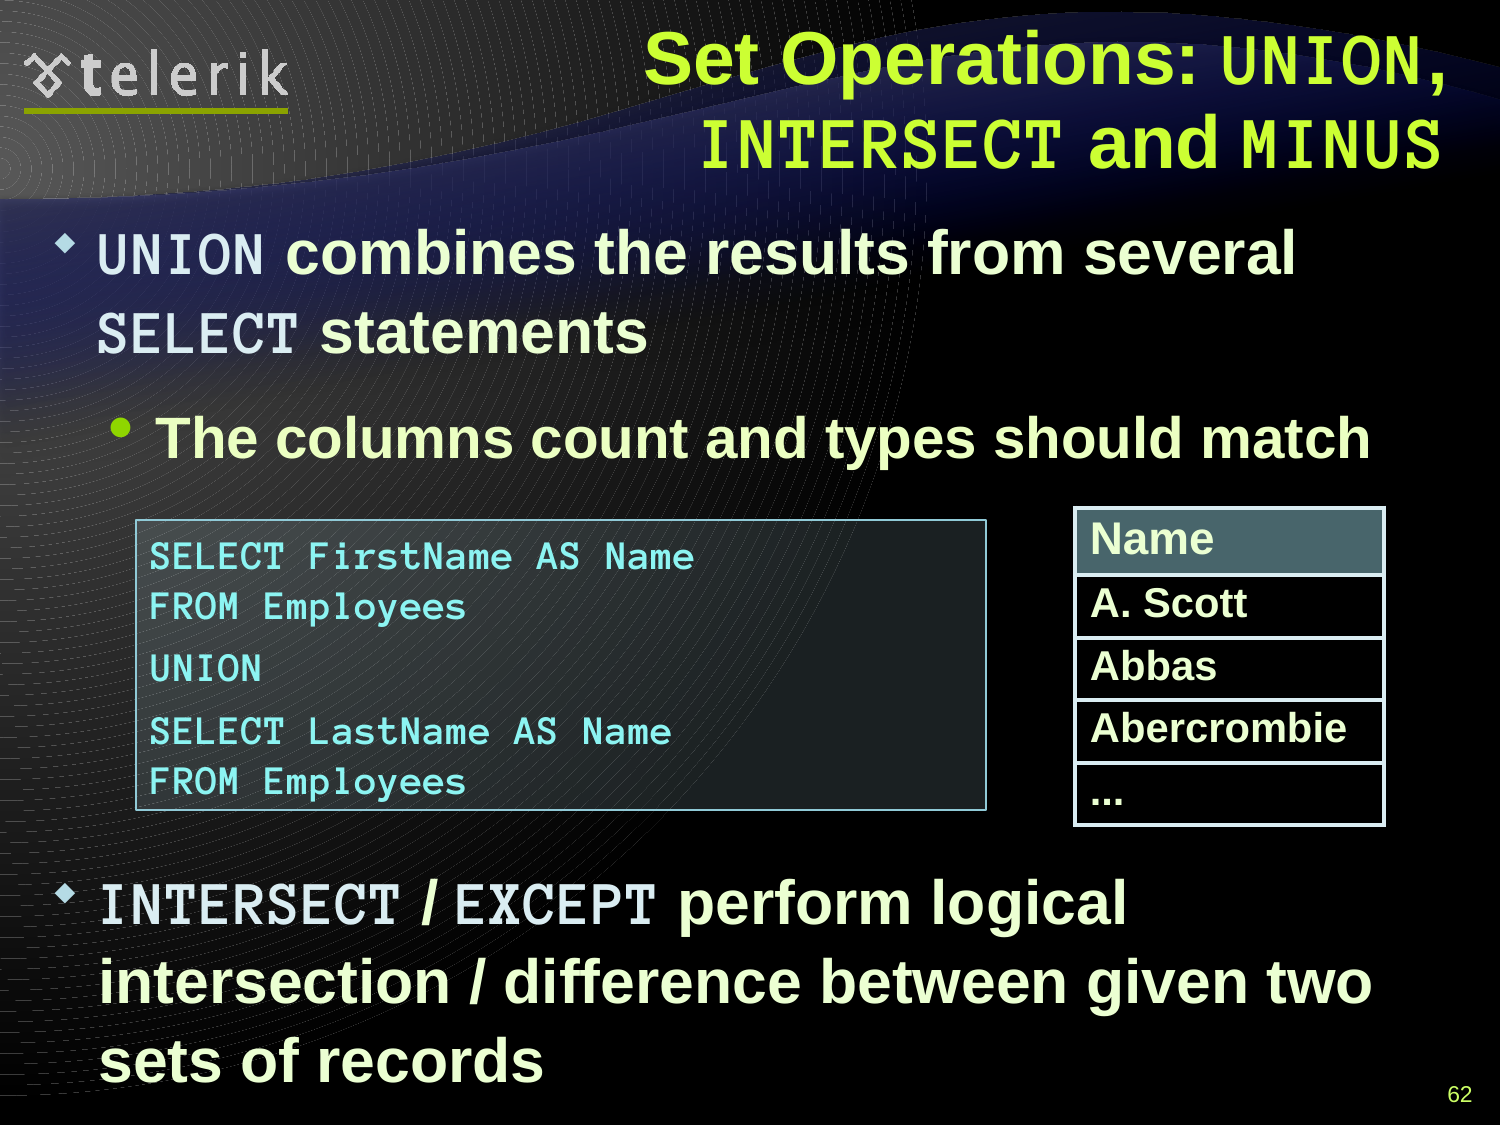

# Set Operations: UNION, INTERSECT and MINUS
UNION combines the results from several SELECT statements
The columns count and types should match

INTERSECT / EXCEPT perform logical intersection / difference between given two sets of records
| Name |
| --- |
| A. Scott |
| Abbas |
| Abercrombie |
| ... |
SELECT FirstName AS Name
FROM Employees
UNION
SELECT LastName AS Name
FROM Employees
62